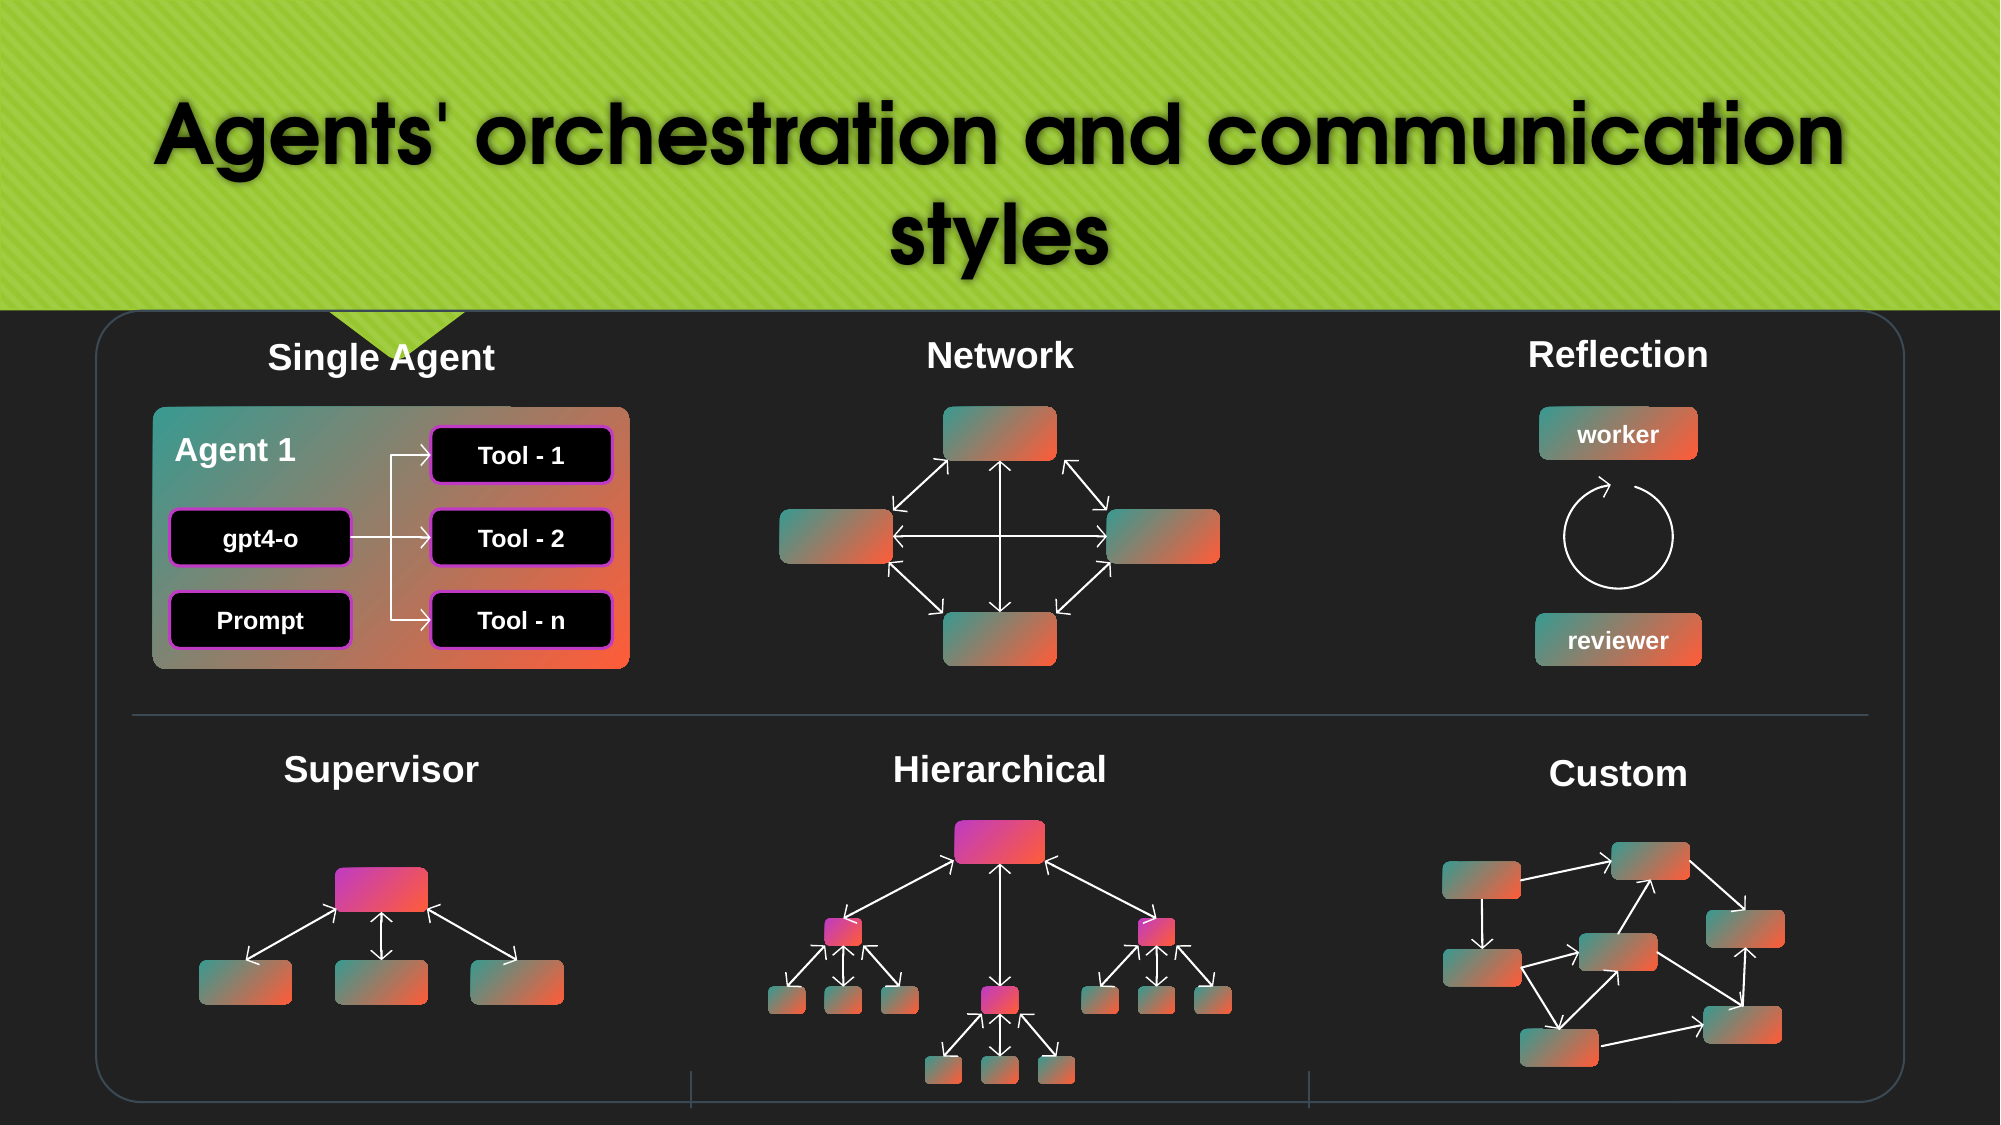

# Agents' orchestration and communication styles

Reflection
Network
Single Agent

worker

reviewer
Agent 1
Tool - 1
gpt4-o
Tool - 2
Prompt
Tool - n
Supervisor
Hierarchical
Custom